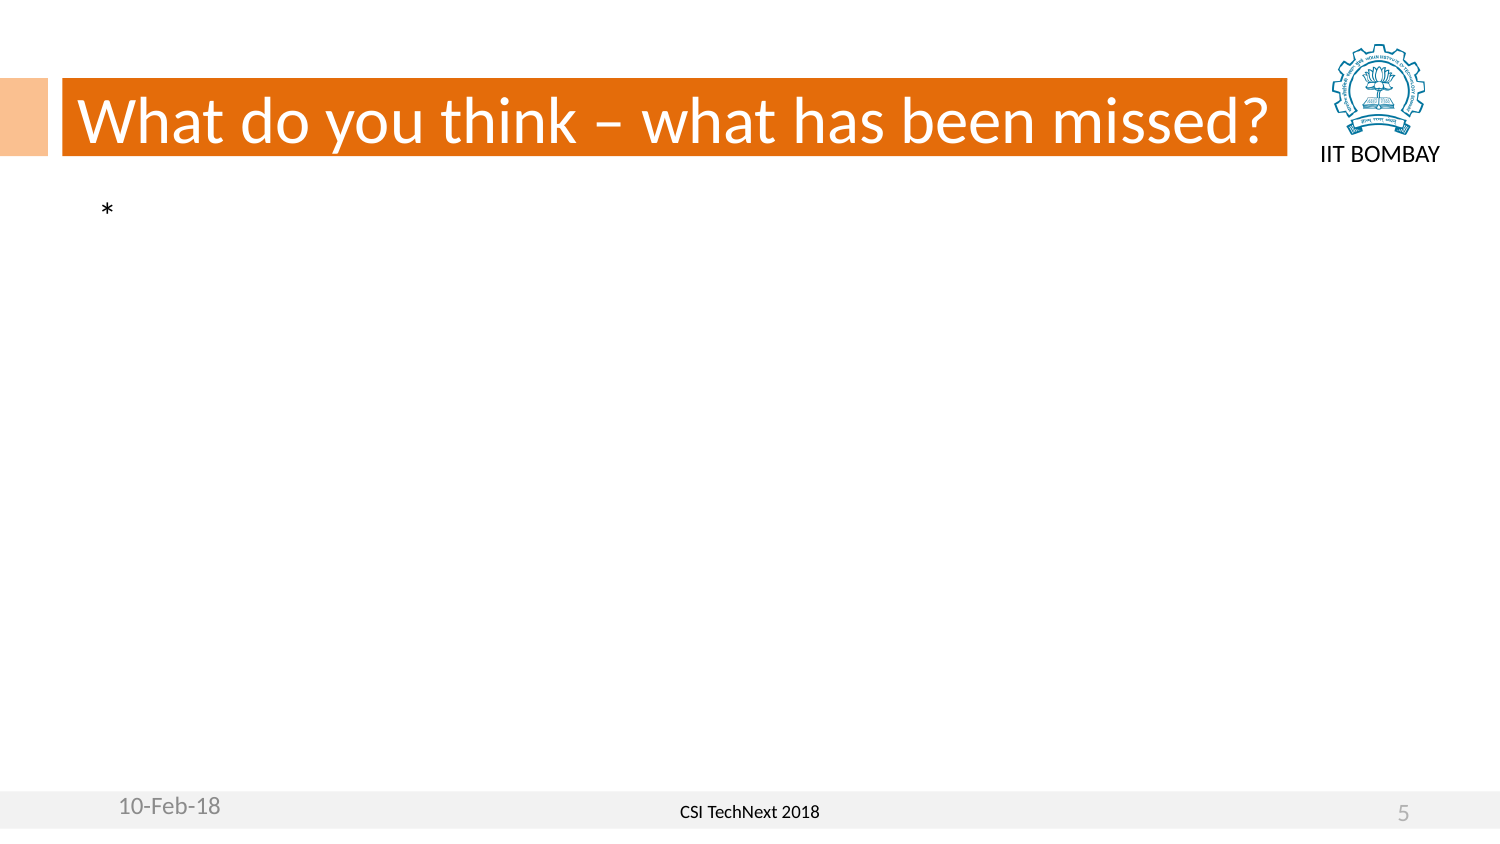

What do you think – what has been missed?
*
10-Feb-18
5